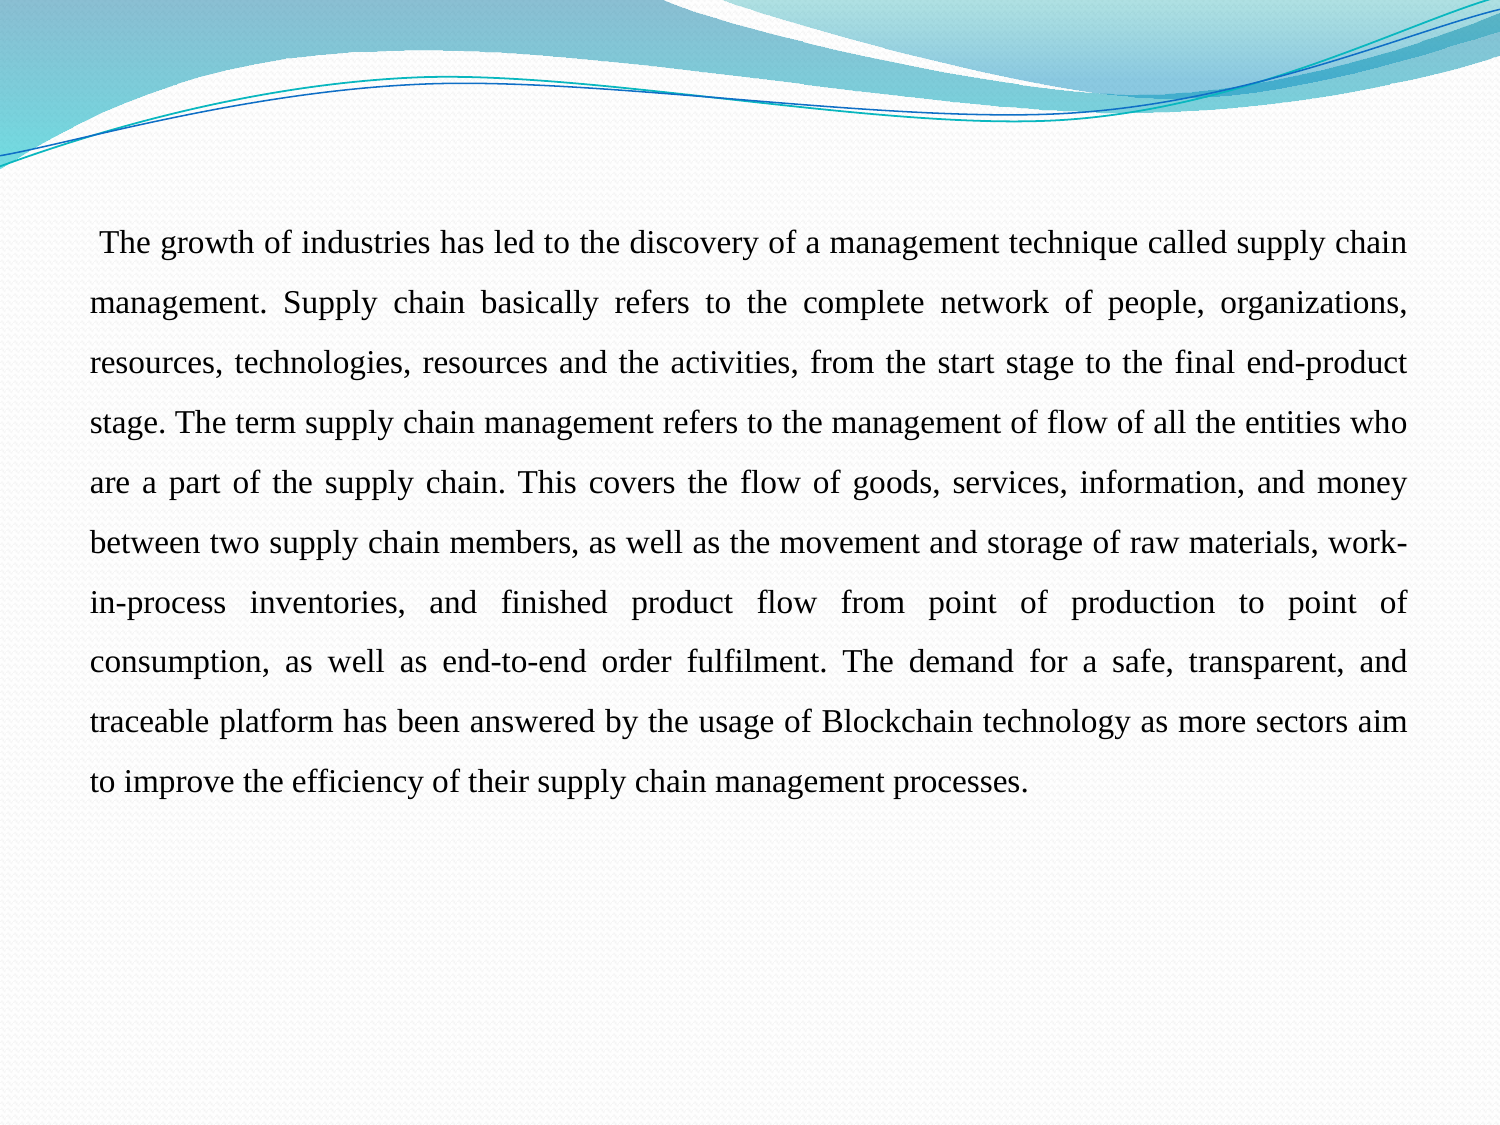

The growth of industries has led to the discovery of a management technique called supply chain management. Supply chain basically refers to the complete network of people, organizations, resources, technologies, resources and the activities, from the start stage to the final end-product stage. The term supply chain management refers to the management of flow of all the entities who are a part of the supply chain. This covers the flow of goods, services, information, and money between two supply chain members, as well as the movement and storage of raw materials, work-in-process inventories, and finished product flow from point of production to point of consumption, as well as end-to-end order fulfilment. The demand for a safe, transparent, and traceable platform has been answered by the usage of Blockchain technology as more sectors aim to improve the efficiency of their supply chain management processes.